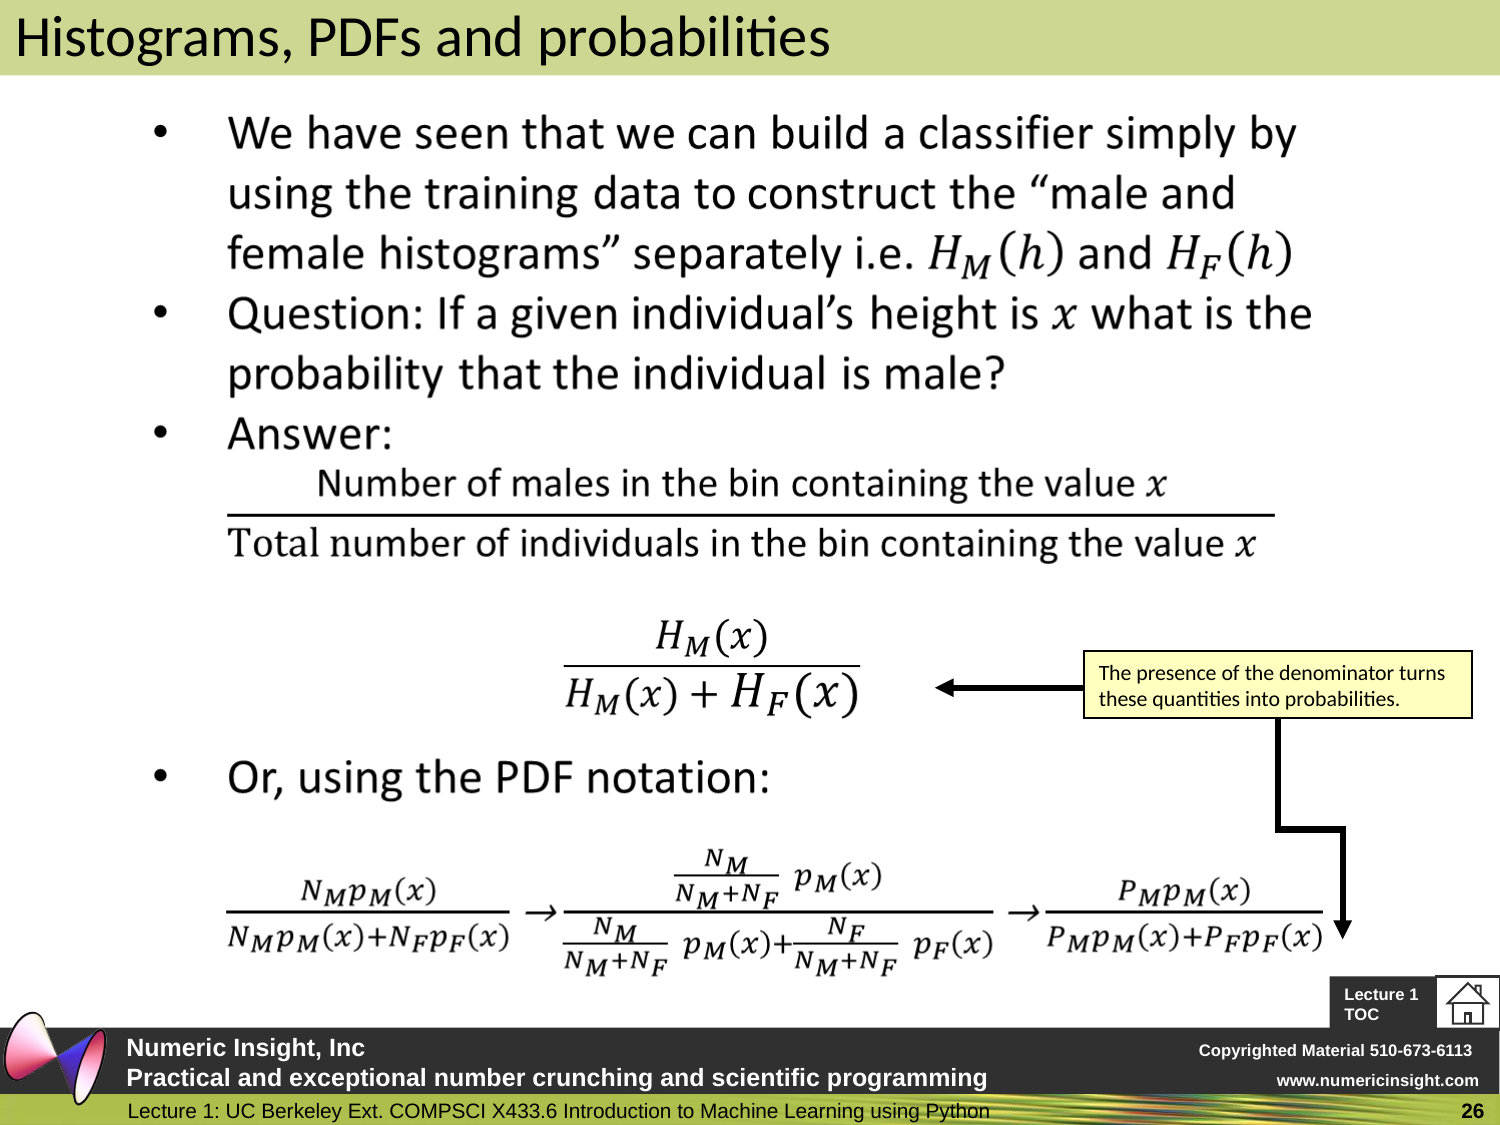

# Histograms, PDFs and probabilities

The presence of the denominator turns these quantities into probabilities.